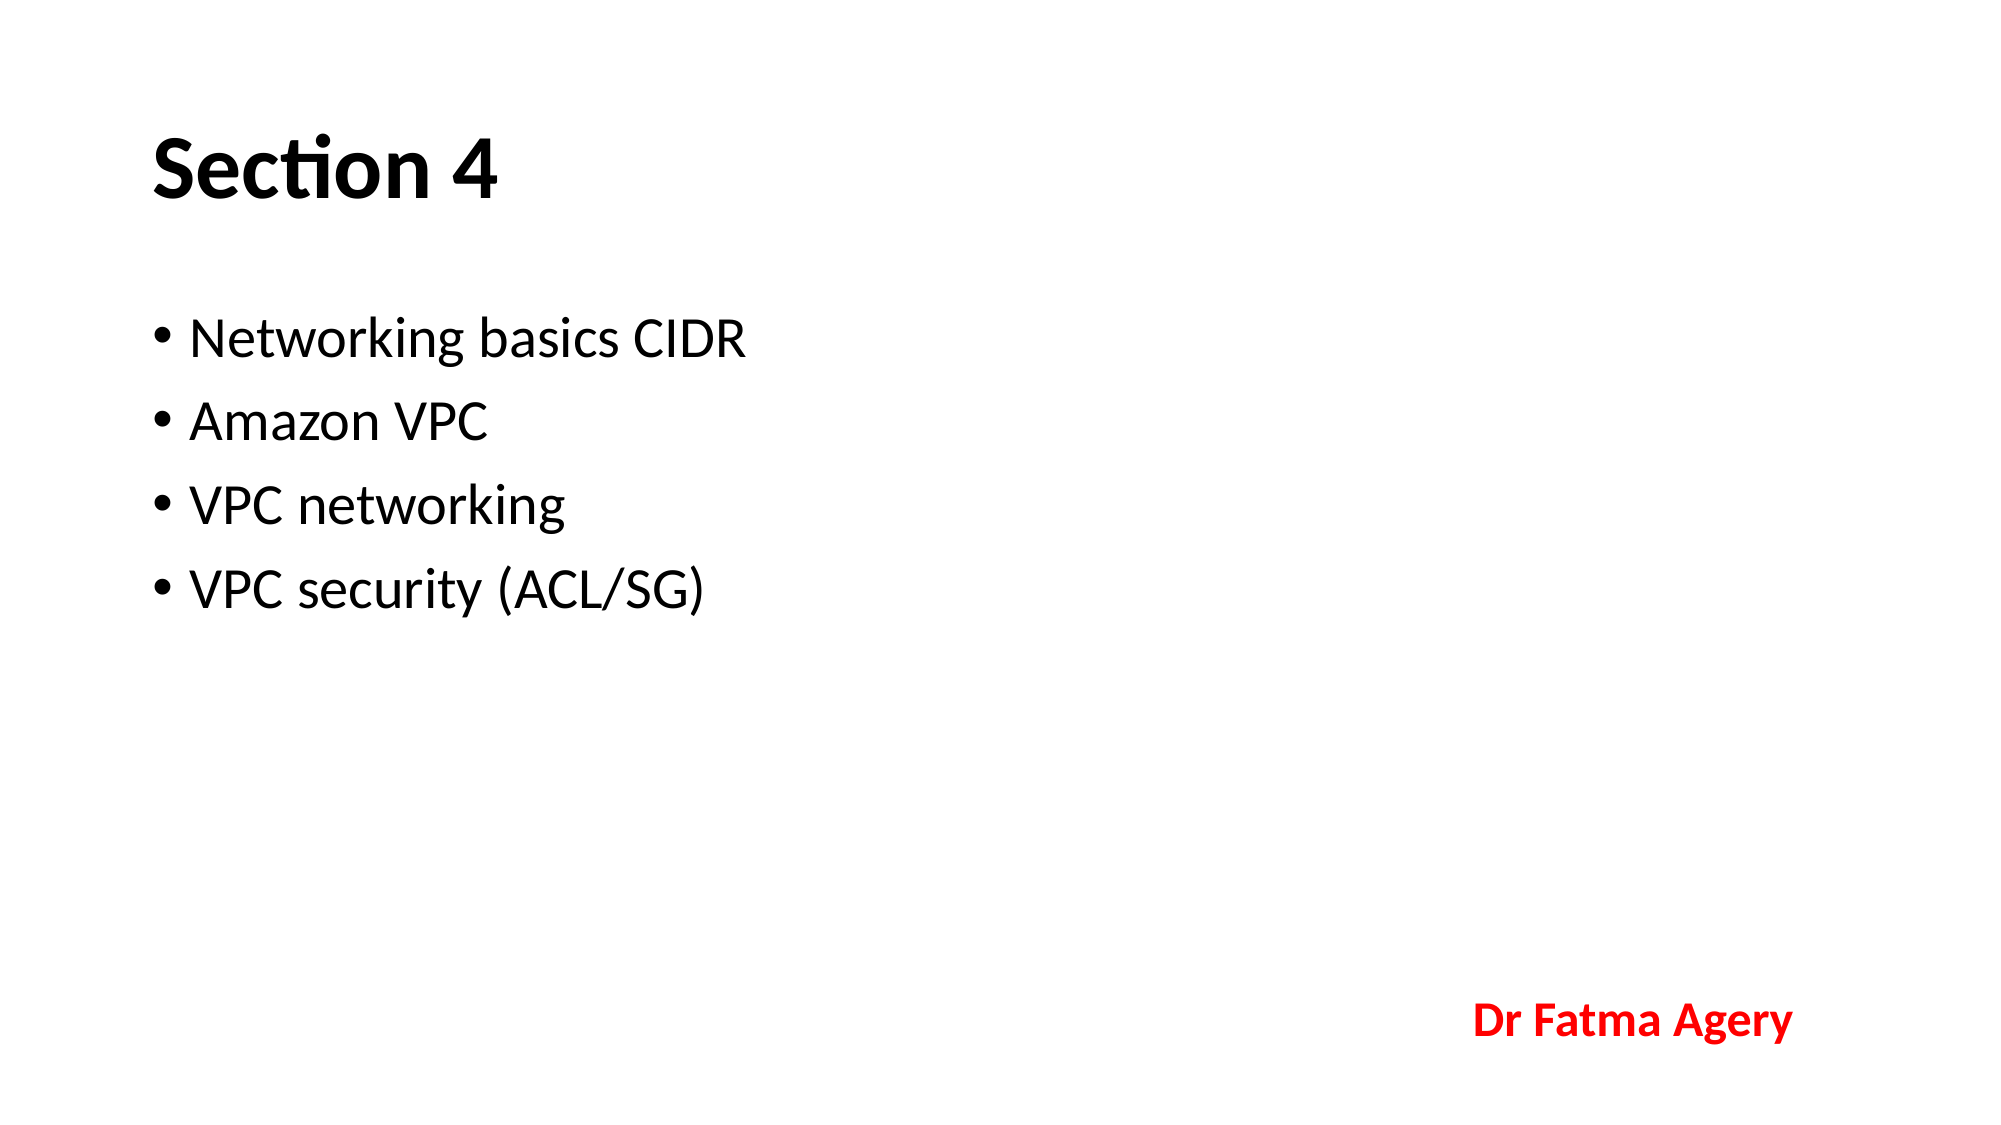

# Section 4
Networking basics CIDR
Amazon VPC
VPC networking
VPC security (ACL/SG)

Dr Fatma Agery